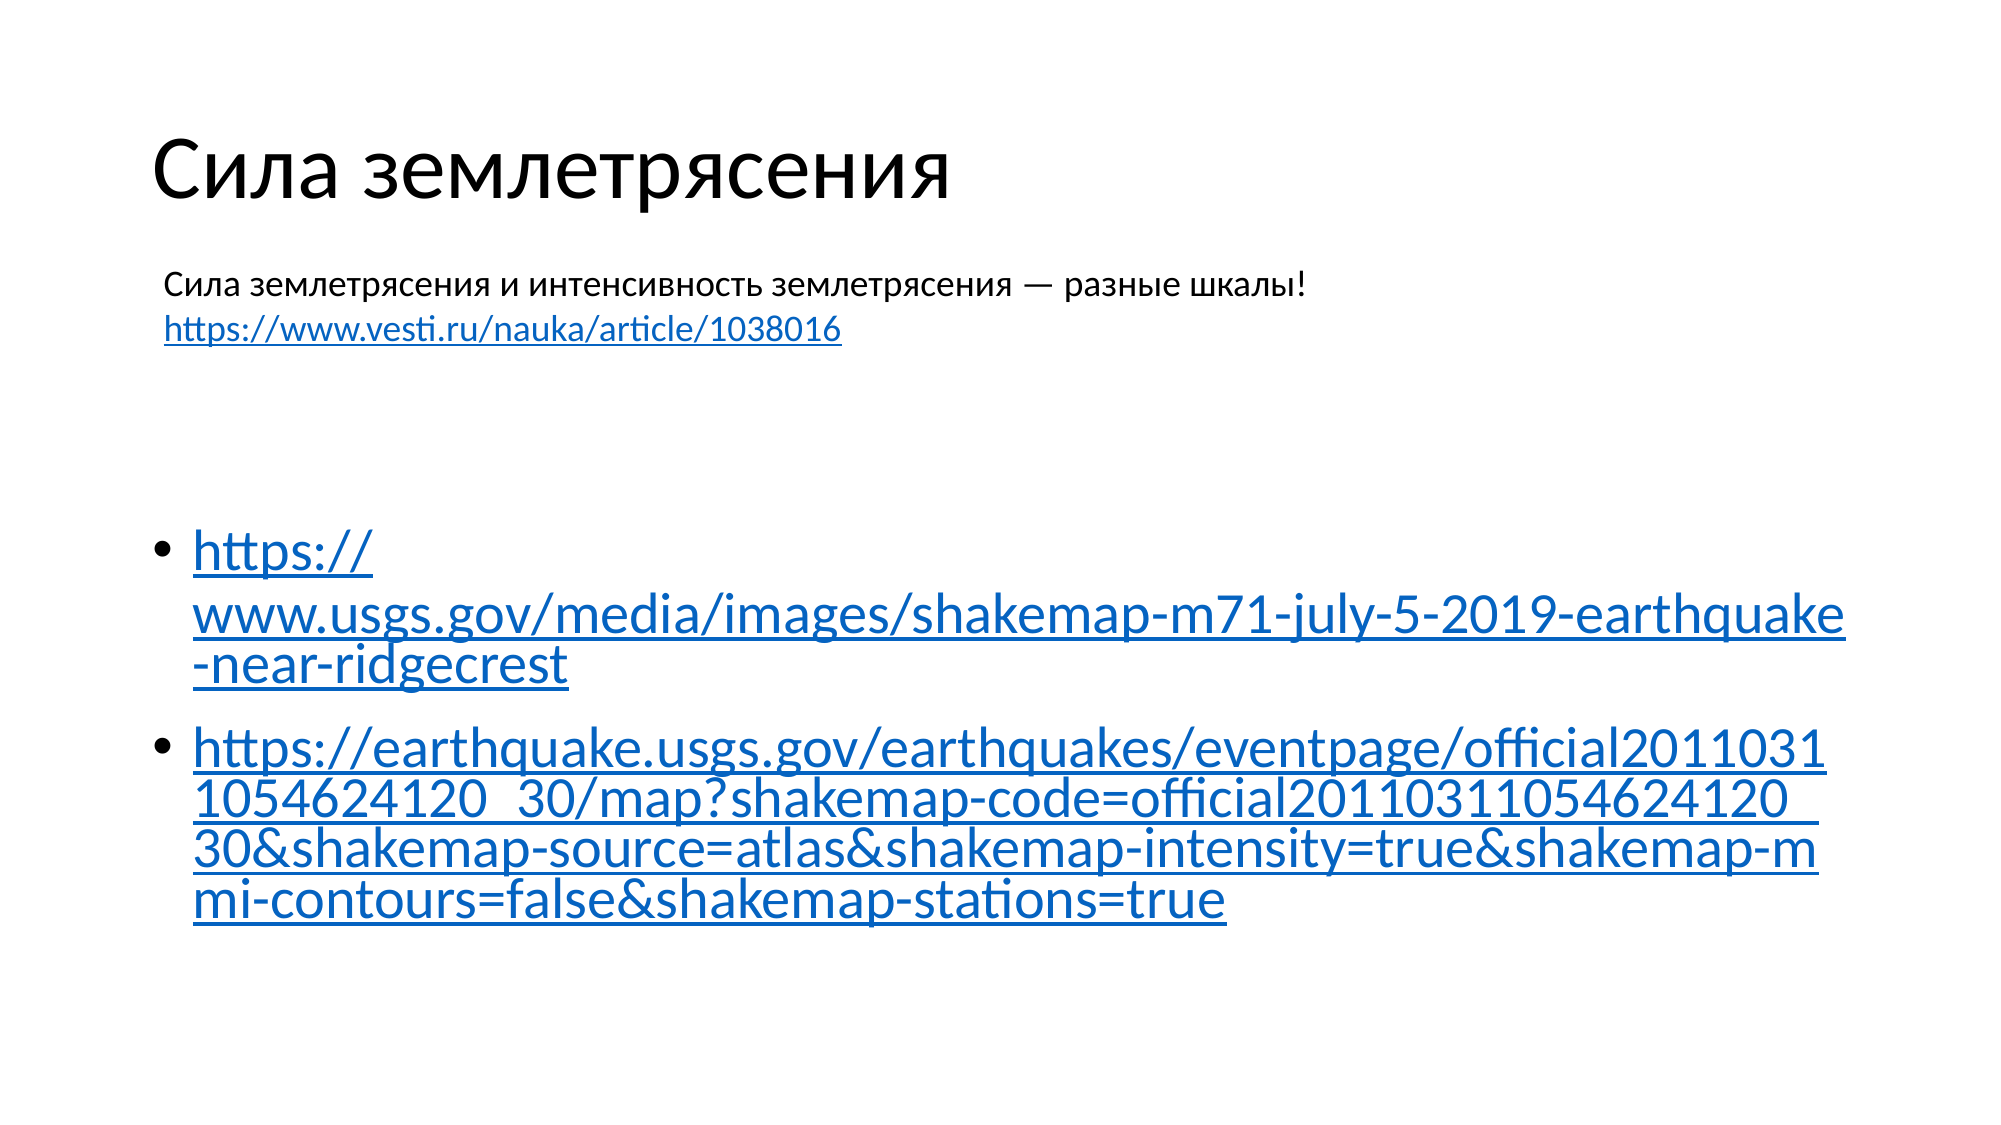

# Сила землетрясения
Сила землетрясения и интенсивность землетрясения — разные шкалы!
https://www.vesti.ru/nauka/article/1038016
https://www.usgs.gov/media/images/shakemap-m71-july-5-2019-earthquake-near-ridgecrest
https://earthquake.usgs.gov/earthquakes/eventpage/official20110311054624120_30/map?shakemap-code=official20110311054624120_30&shakemap-source=atlas&shakemap-intensity=true&shakemap-mmi-contours=false&shakemap-stations=true